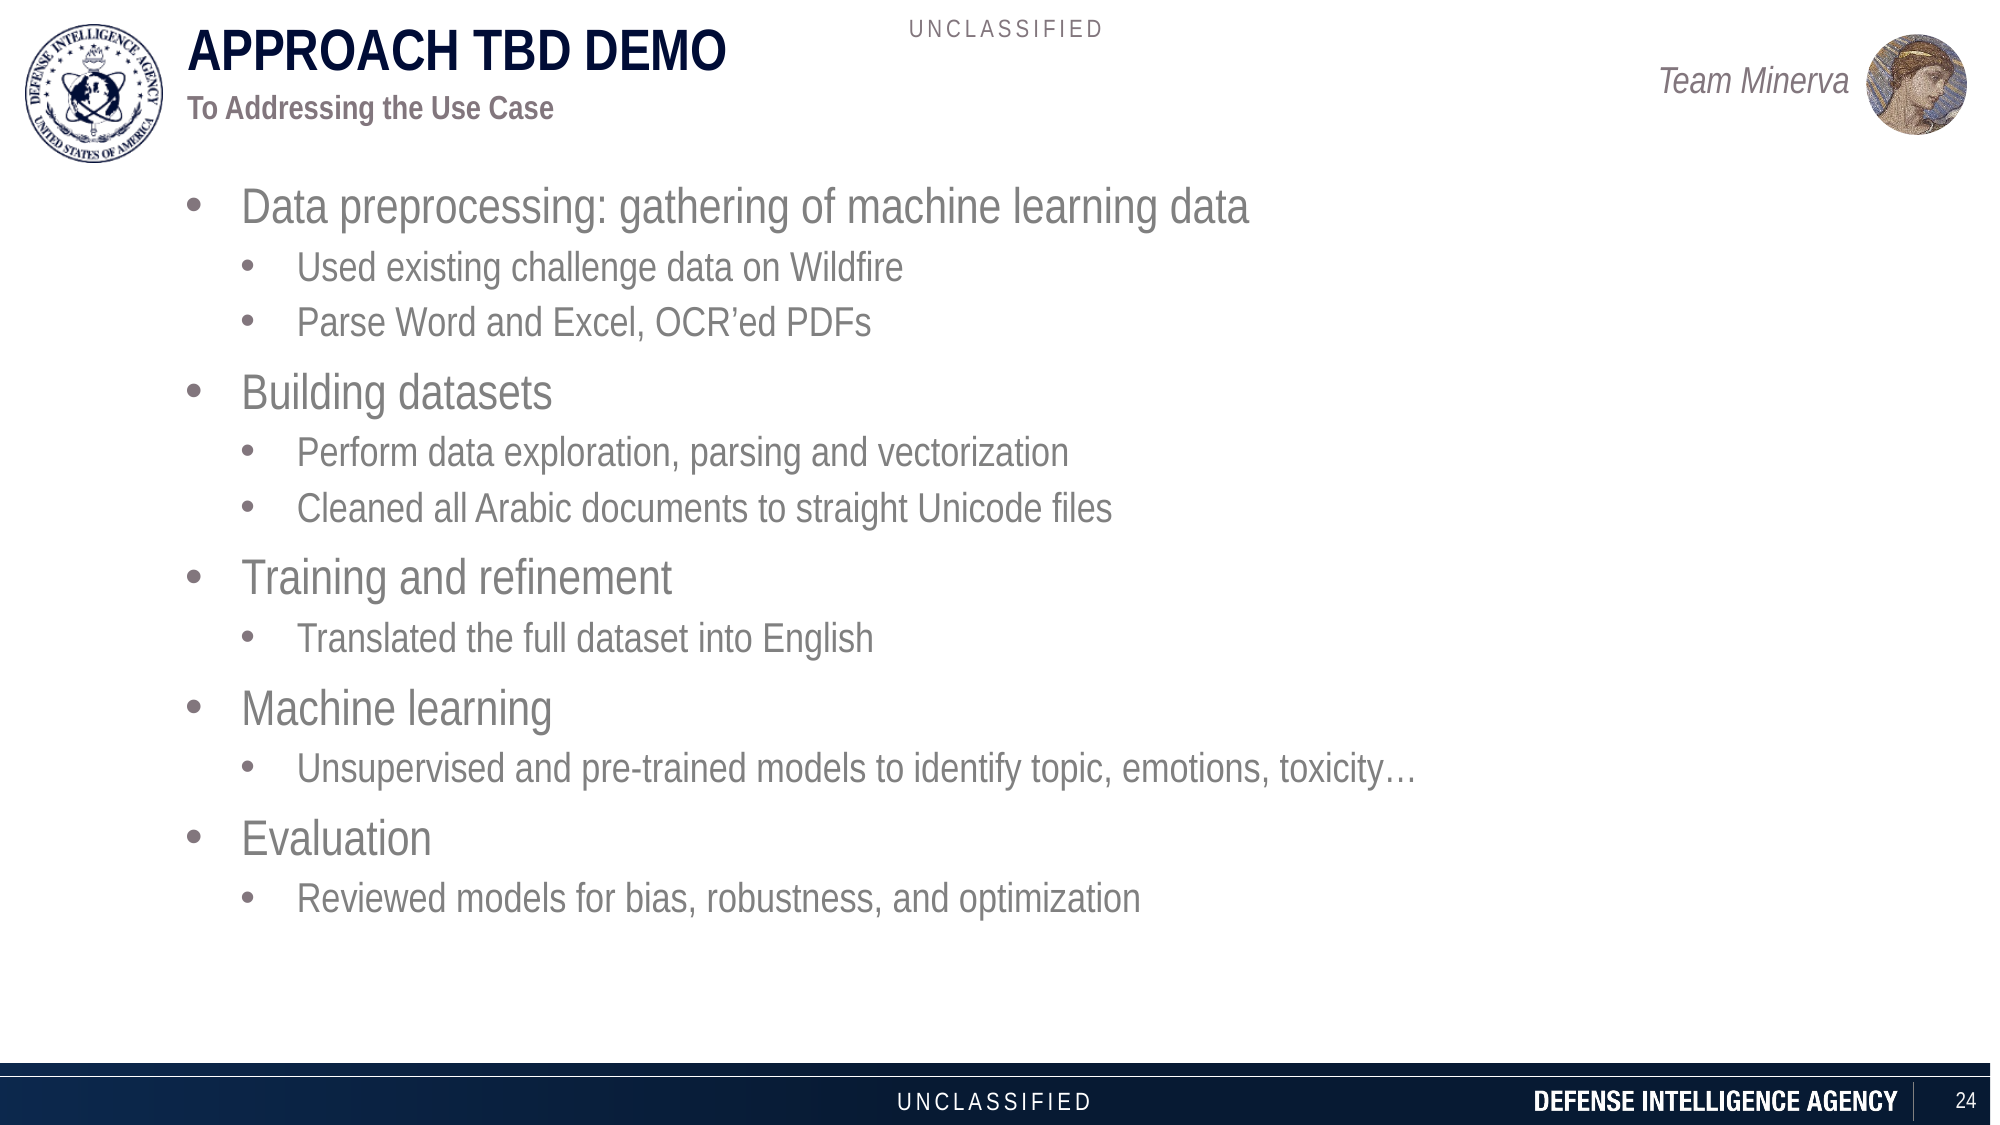

APPROACH TBD DEMO
To Addressing the Use Case
Data preprocessing: gathering of machine learning data
Used existing challenge data on Wildfire
Parse Word and Excel, OCR’ed PDFs
Building datasets
Perform data exploration, parsing and vectorization
Cleaned all Arabic documents to straight Unicode files
Training and refinement
Translated the full dataset into English
Machine learning
Unsupervised and pre-trained models to identify topic, emotions, toxicity…
Evaluation
Reviewed models for bias, robustness, and optimization